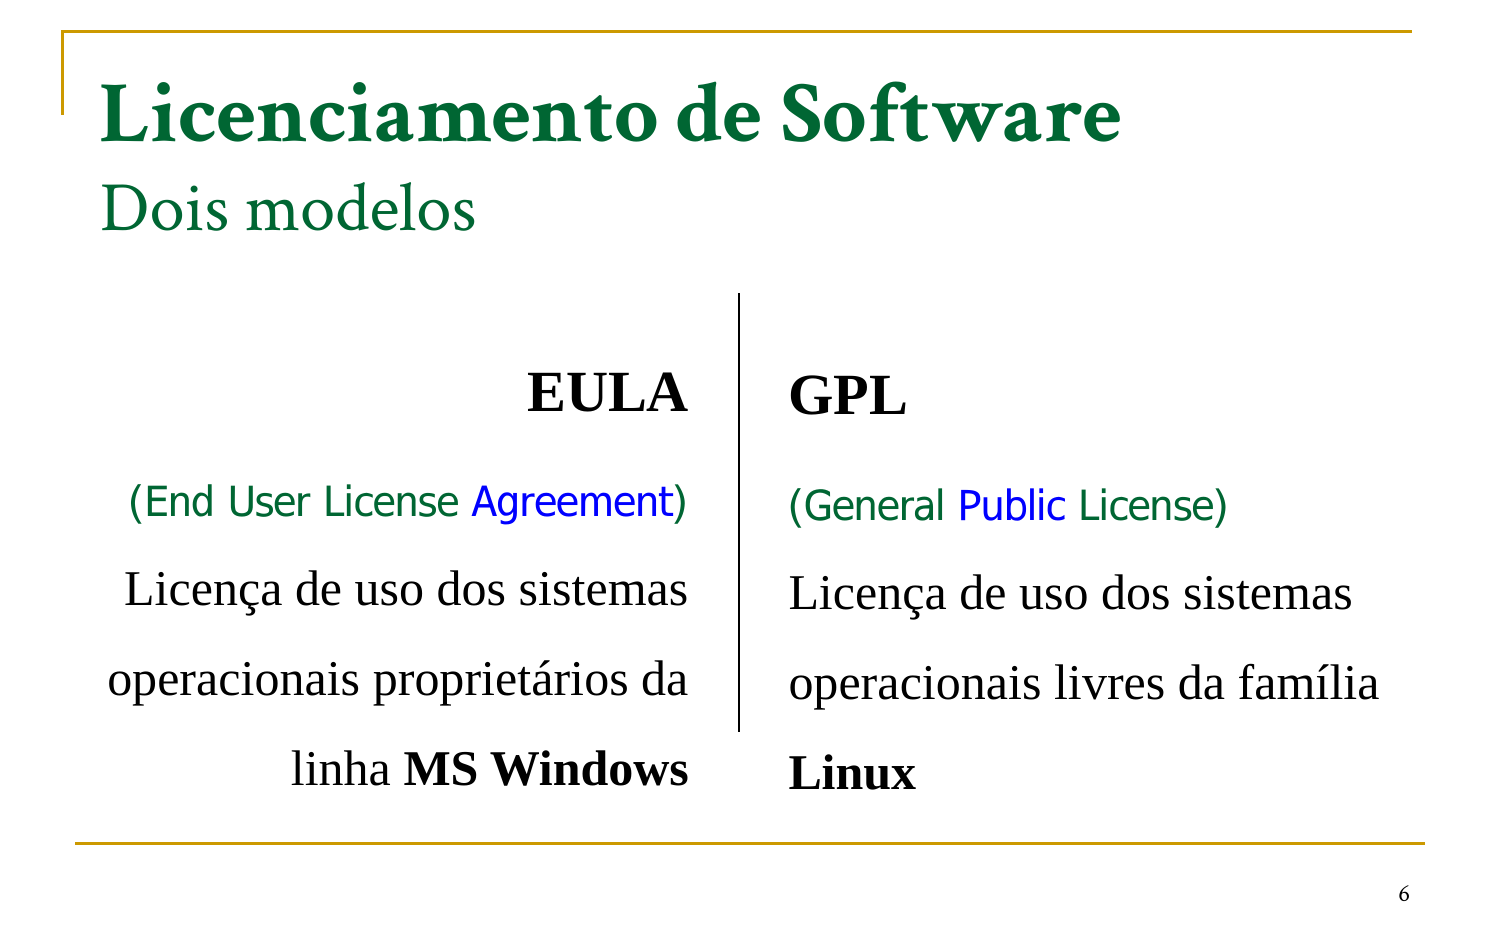

# Licenciamento de Software Dois modelos
EULA
(End User License Agreement)
Licença de uso dos sistemas operacionais proprietários da linha MS Windows
GPL
(General Public License)
Licença de uso dos sistemas operacionais livres da família Linux
6